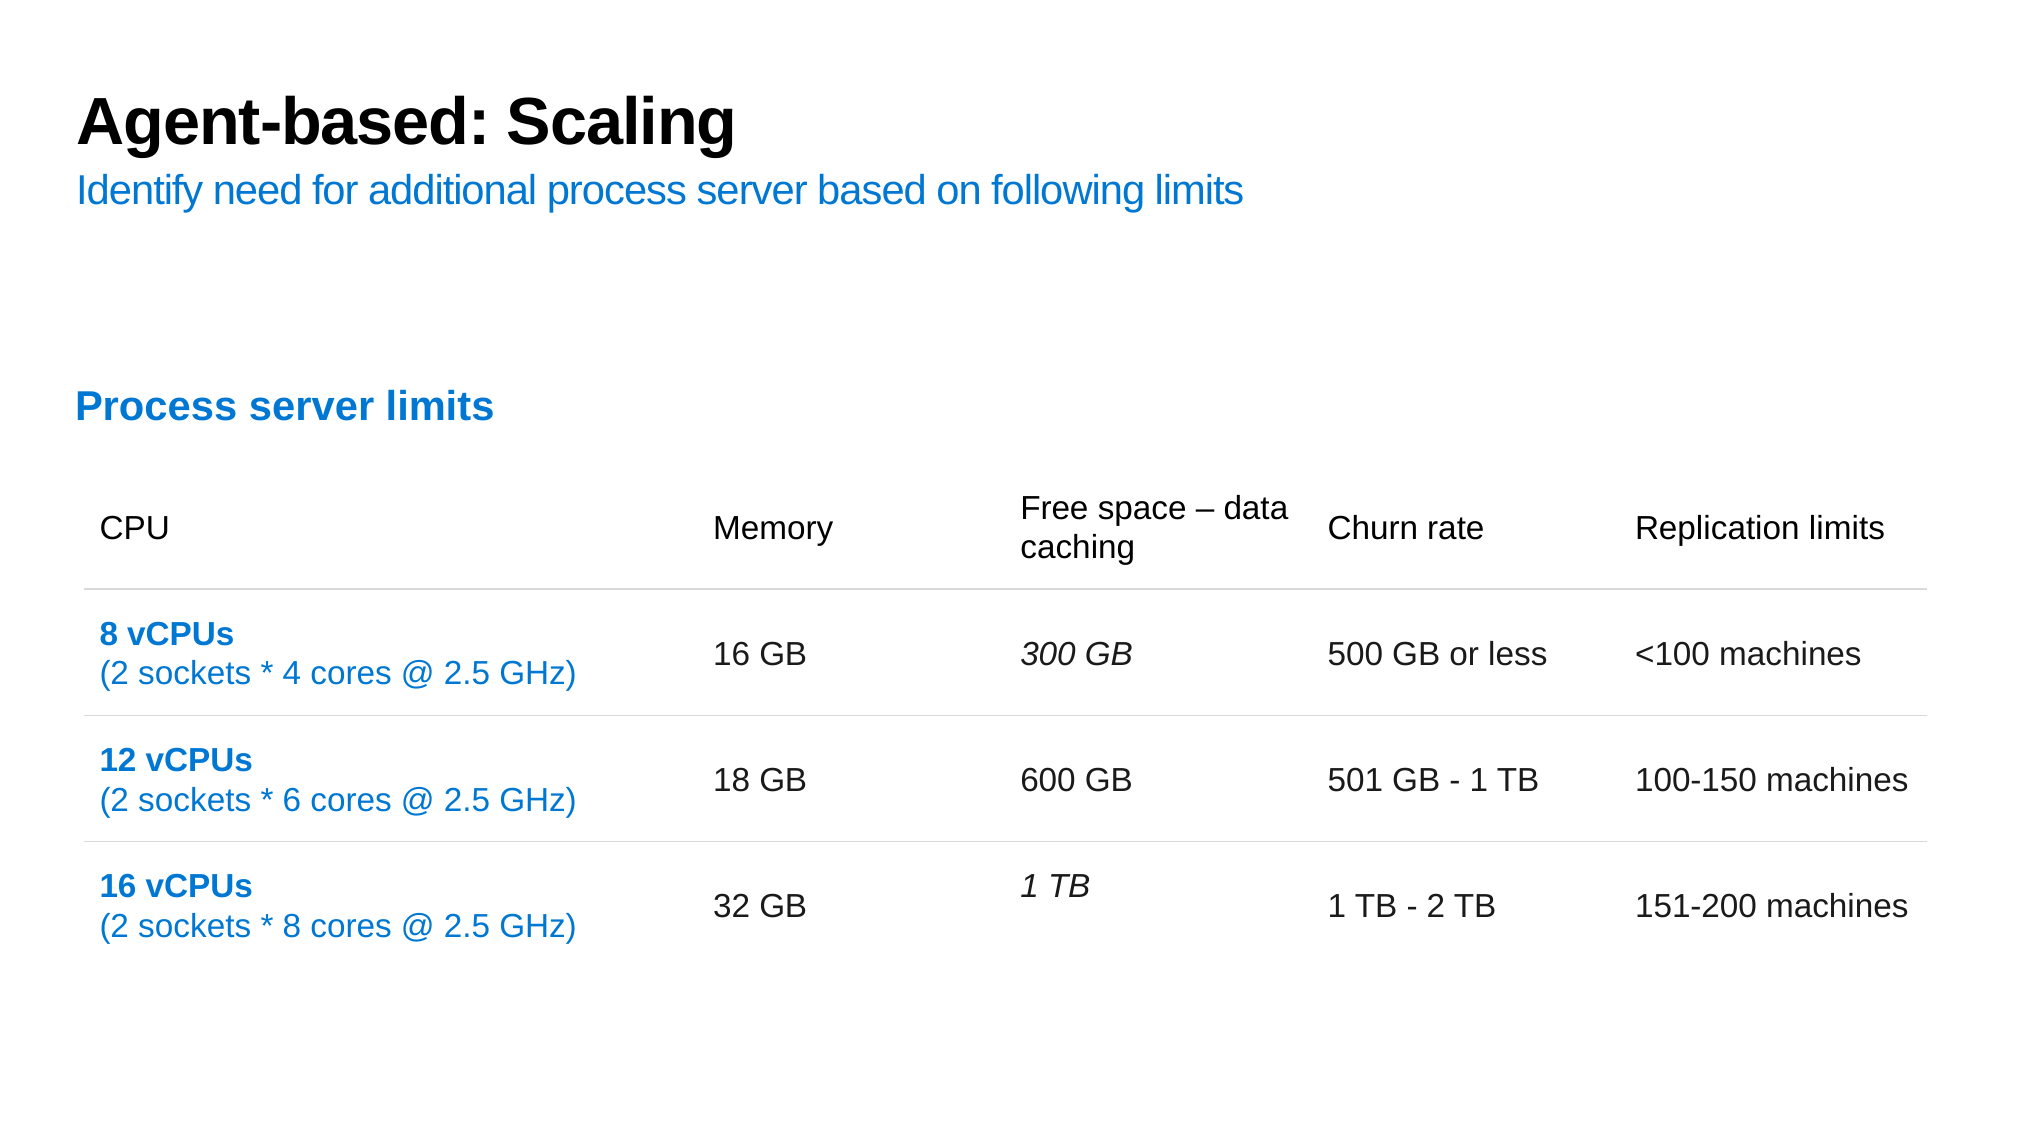

# Agent-based: Scaling

Identify need for additional process server based on following limits
Process server limits
| CPU | Memory | Free space – data caching | Churn rate | Replication limits |
| --- | --- | --- | --- | --- |
| 8 vCPUs (2 sockets \* 4 cores @ 2.5 GHz) | 16 GB | 300 GB | 500 GB or less | <100 machines |
| 12 vCPUs (2 sockets \* 6 cores @ 2.5 GHz) | 18 GB | 600 GB | 501 GB - 1 TB | 100-150 machines |
| 16 vCPUs (2 sockets \* 8 cores @ 2.5 GHz) | 32 GB | 1 TB | 1 TB - 2 TB | 151-200 machines |